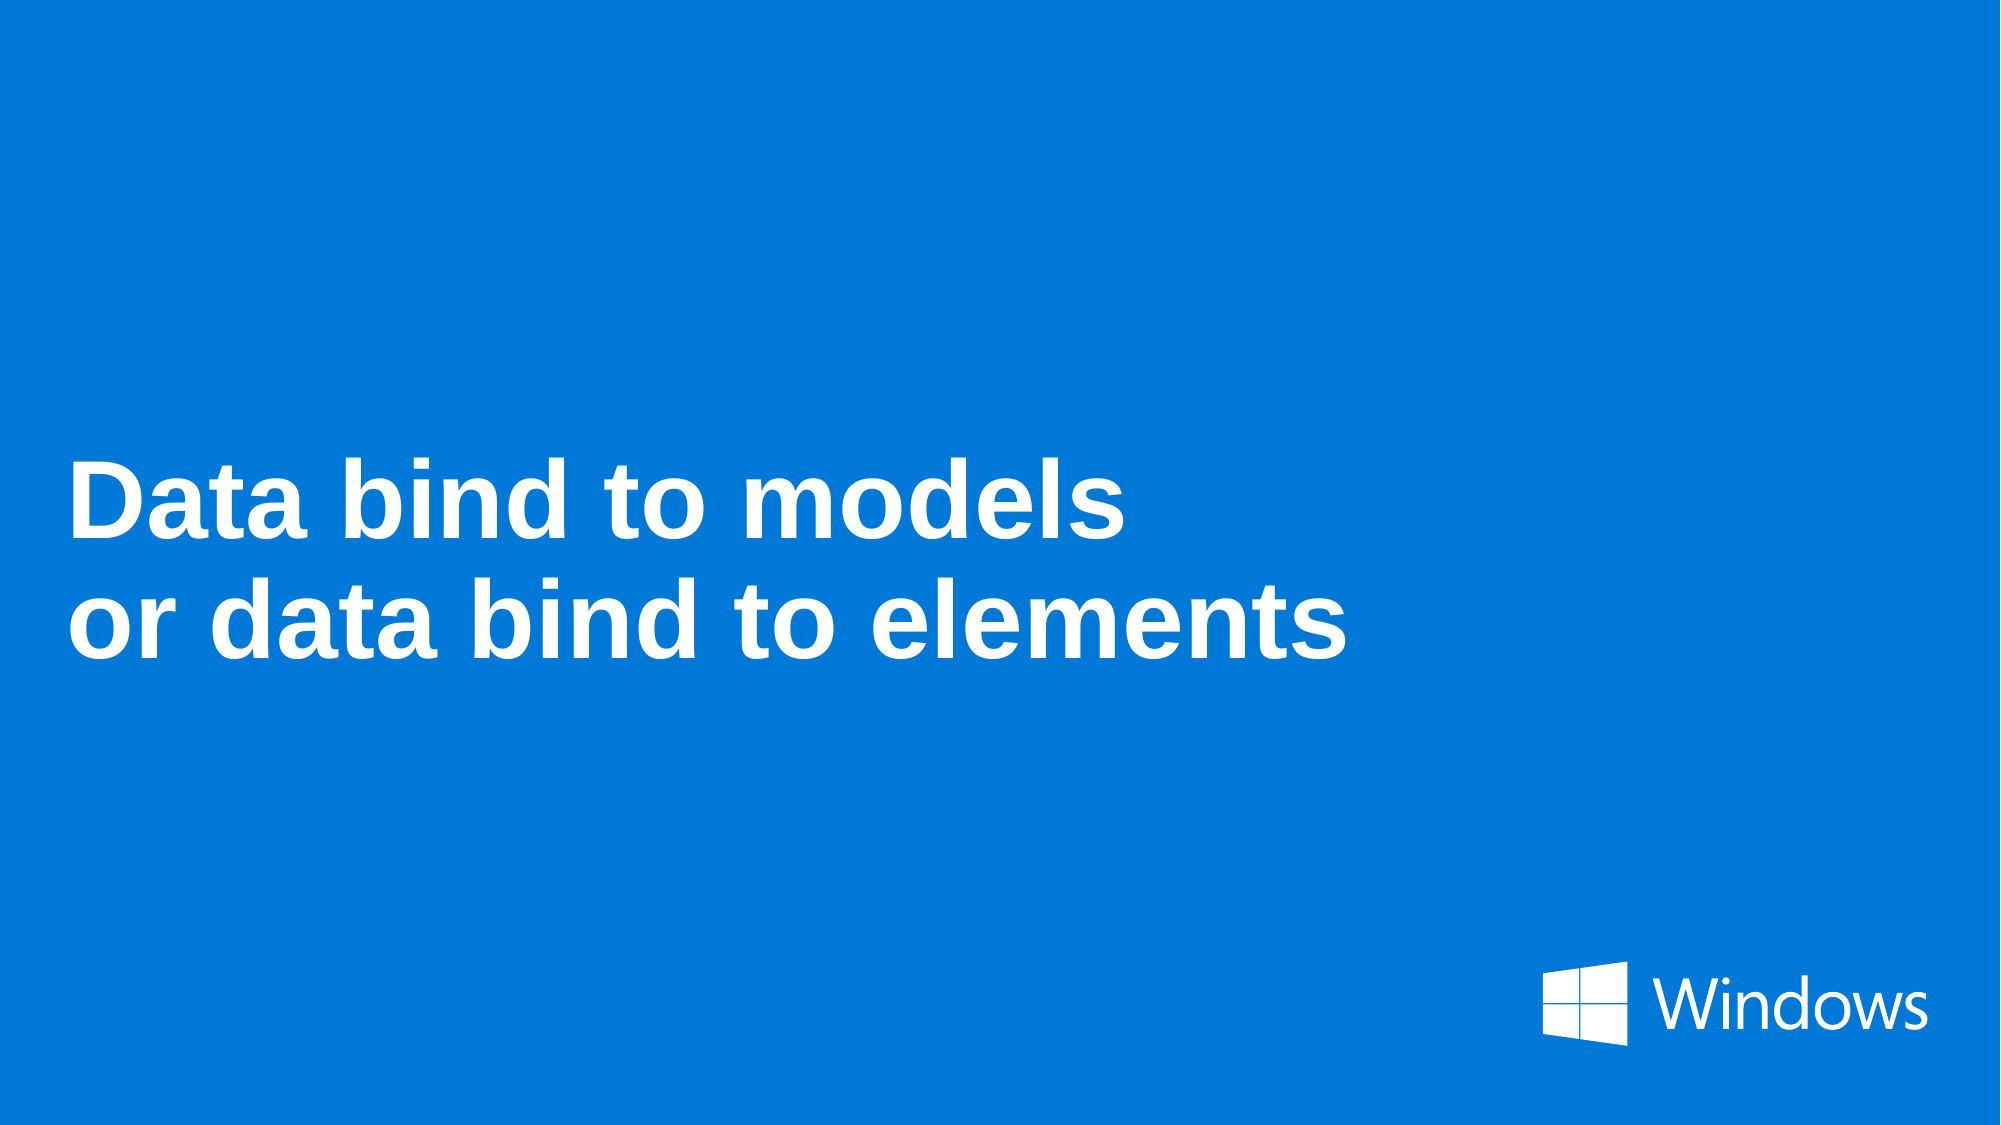

# Data bind to models or data bind to elements